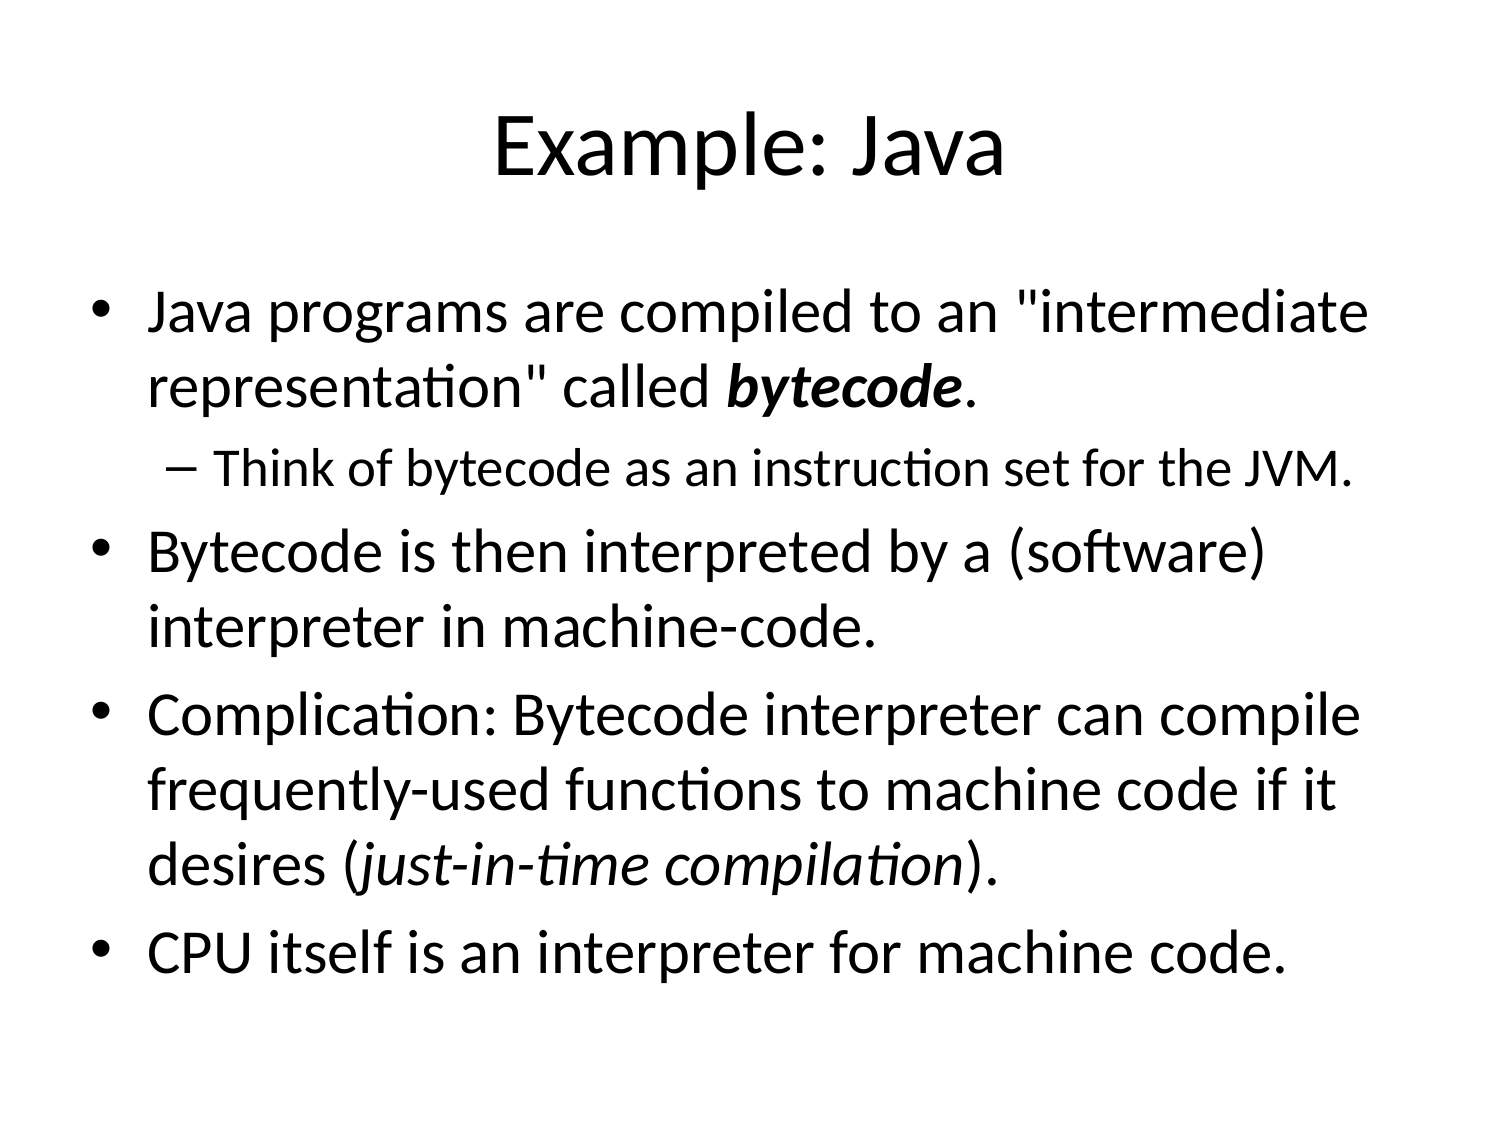

# Example: Java
Java programs are compiled to an "intermediate representation" called bytecode.
Think of bytecode as an instruction set for the JVM.
Bytecode is then interpreted by a (software) interpreter in machine-code.
Complication: Bytecode interpreter can compile frequently-used functions to machine code if it desires (just-in-time compilation).
CPU itself is an interpreter for machine code.